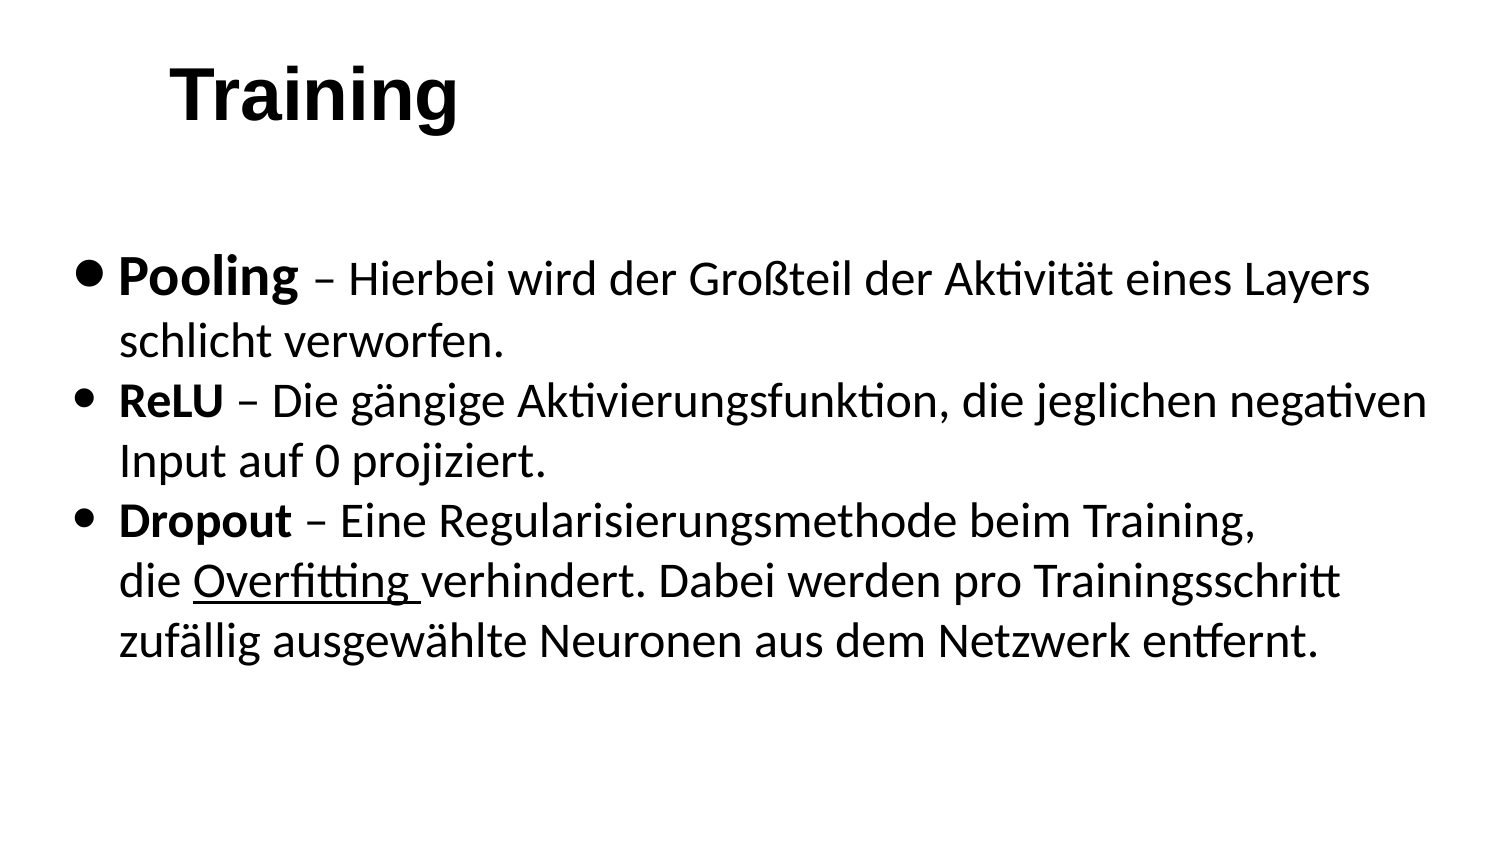

Training
Pooling – Hierbei wird der Großteil der Aktivität eines Layers schlicht verworfen.
ReLU – Die gängige Aktivierungsfunktion, die jeglichen negativen Input auf 0 projiziert.
Dropout – Eine Regularisierungsmethode beim Training, die Overfitting verhindert. Dabei werden pro Trainingsschritt zufällig ausgewählte Neuronen aus dem Netzwerk entfernt.